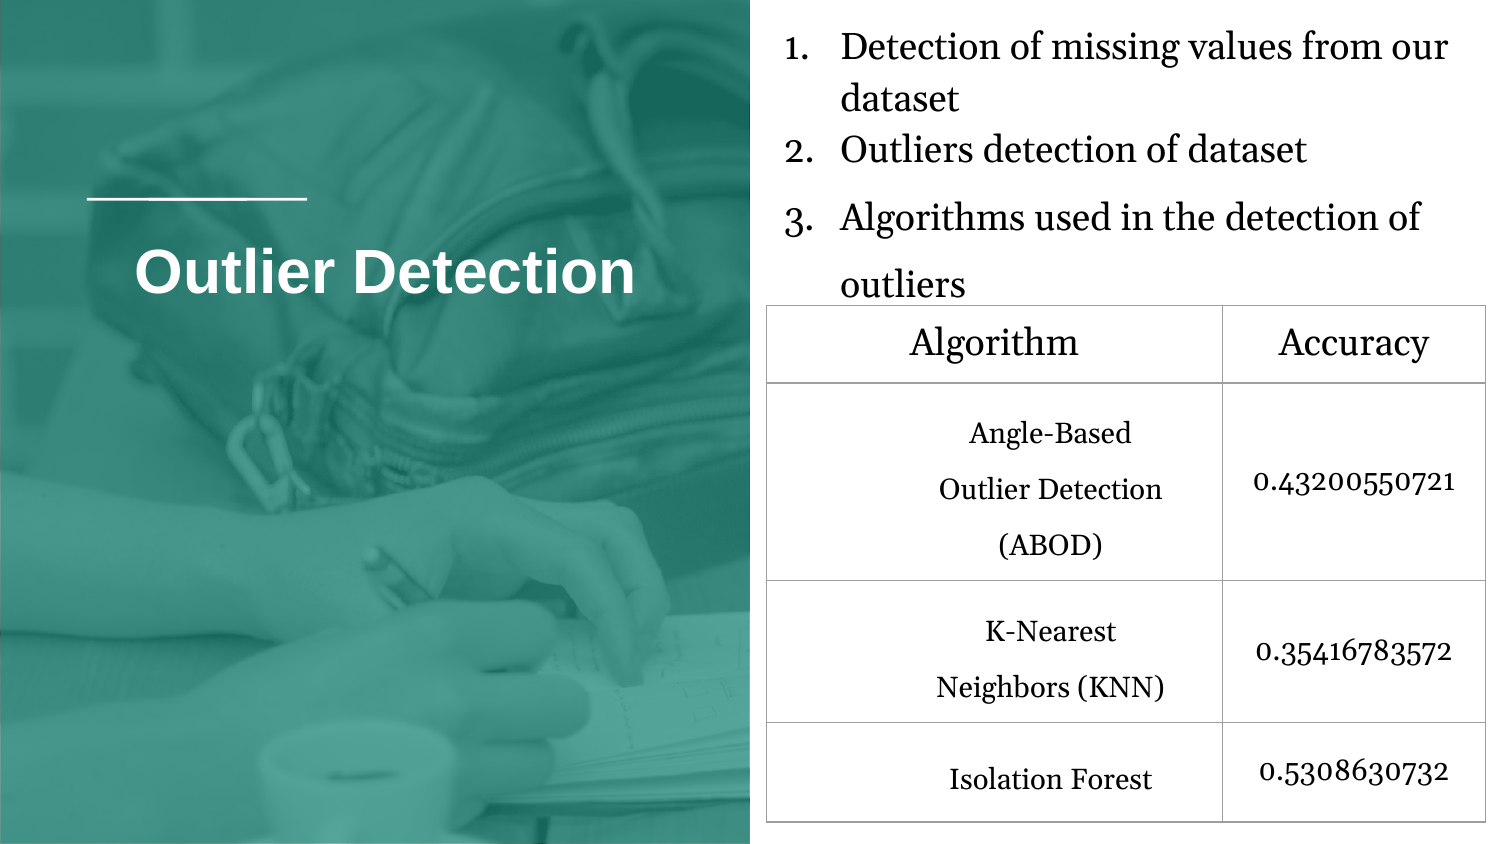

Detection of missing values from our dataset
Outliers detection of dataset
Algorithms used in the detection of outliers
State your assumptions or any unknowns here.
# Outlier Detection
| Algorithm | Accuracy |
| --- | --- |
| Angle-Based Outlier Detection (ABOD) | 0.43200550721 |
| K-Nearest Neighbors (KNN) | 0.35416783572 |
| Isolation Forest | 0.5308630732 |